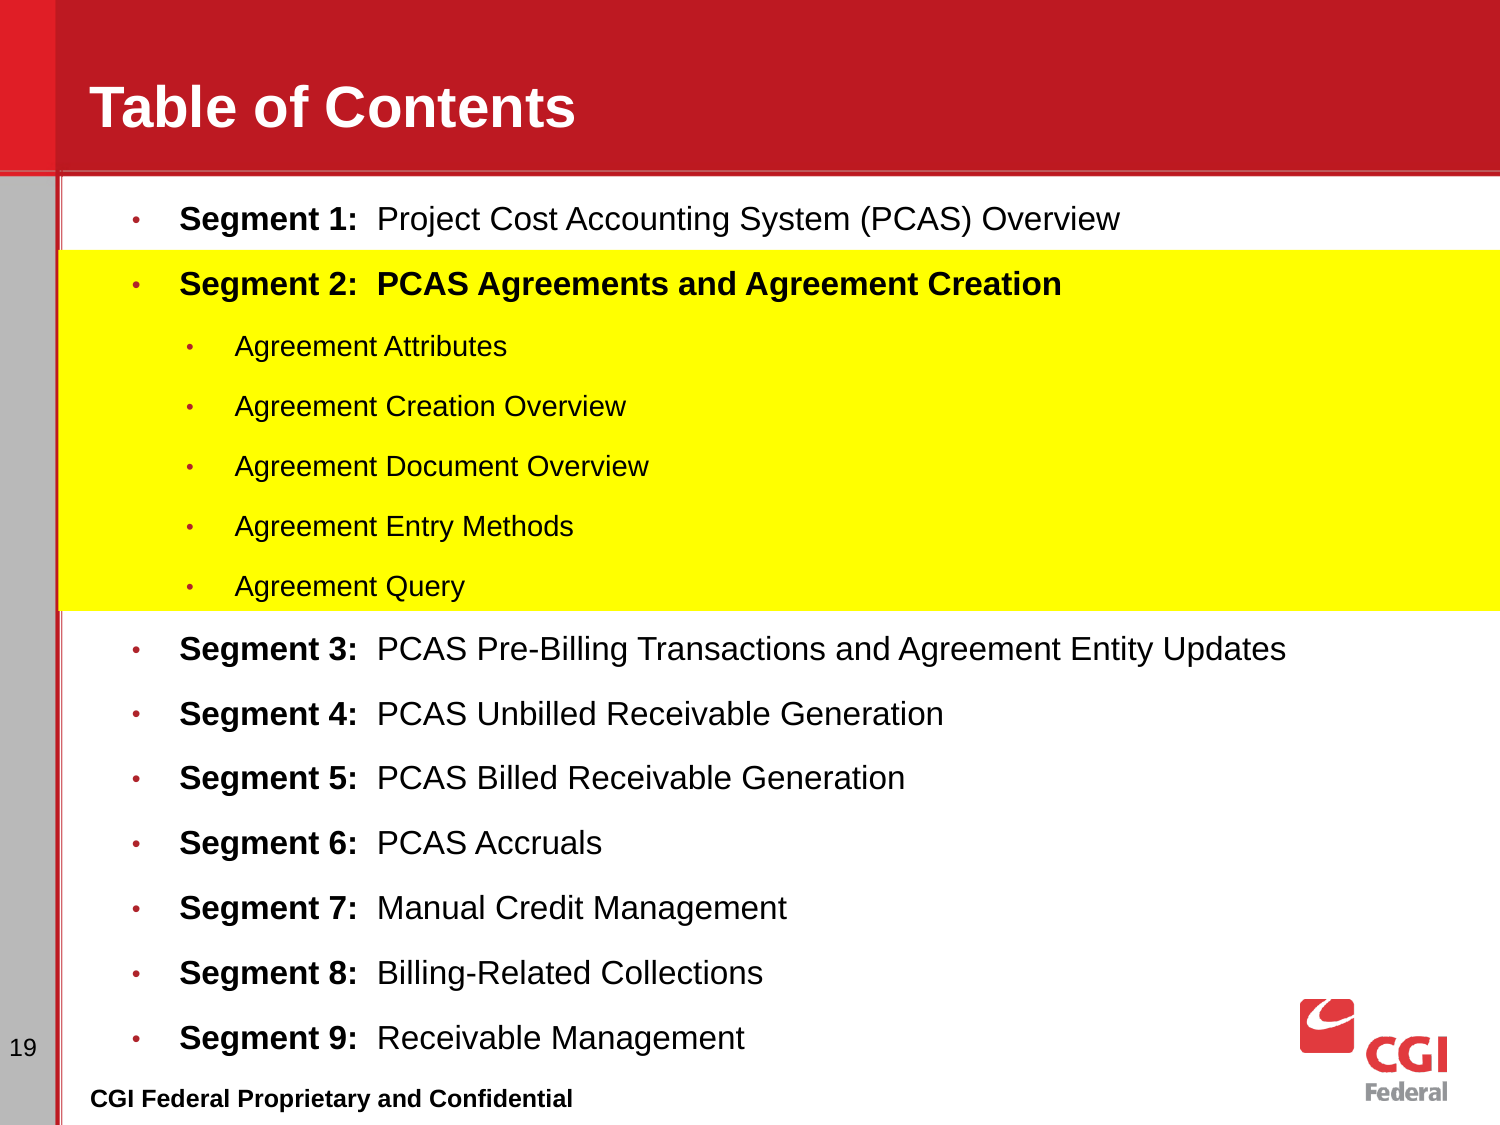

# Table of Contents
Segment 1:  Project Cost Accounting System (PCAS) Overview
Segment 2:  PCAS Agreements and Agreement Creation
Agreement Attributes
Agreement Creation Overview
Agreement Document Overview
Agreement Entry Methods
Agreement Query
Segment 3:  PCAS Pre-Billing Transactions and Agreement Entity Updates
Segment 4:  PCAS Unbilled Receivable Generation
Segment 5:  PCAS Billed Receivable Generation
Segment 6:  PCAS Accruals
Segment 7:  Manual Credit Management
Segment 8:  Billing-Related Collections
Segment 9:  Receivable Management

19
CGI Federal Proprietary and Confidential